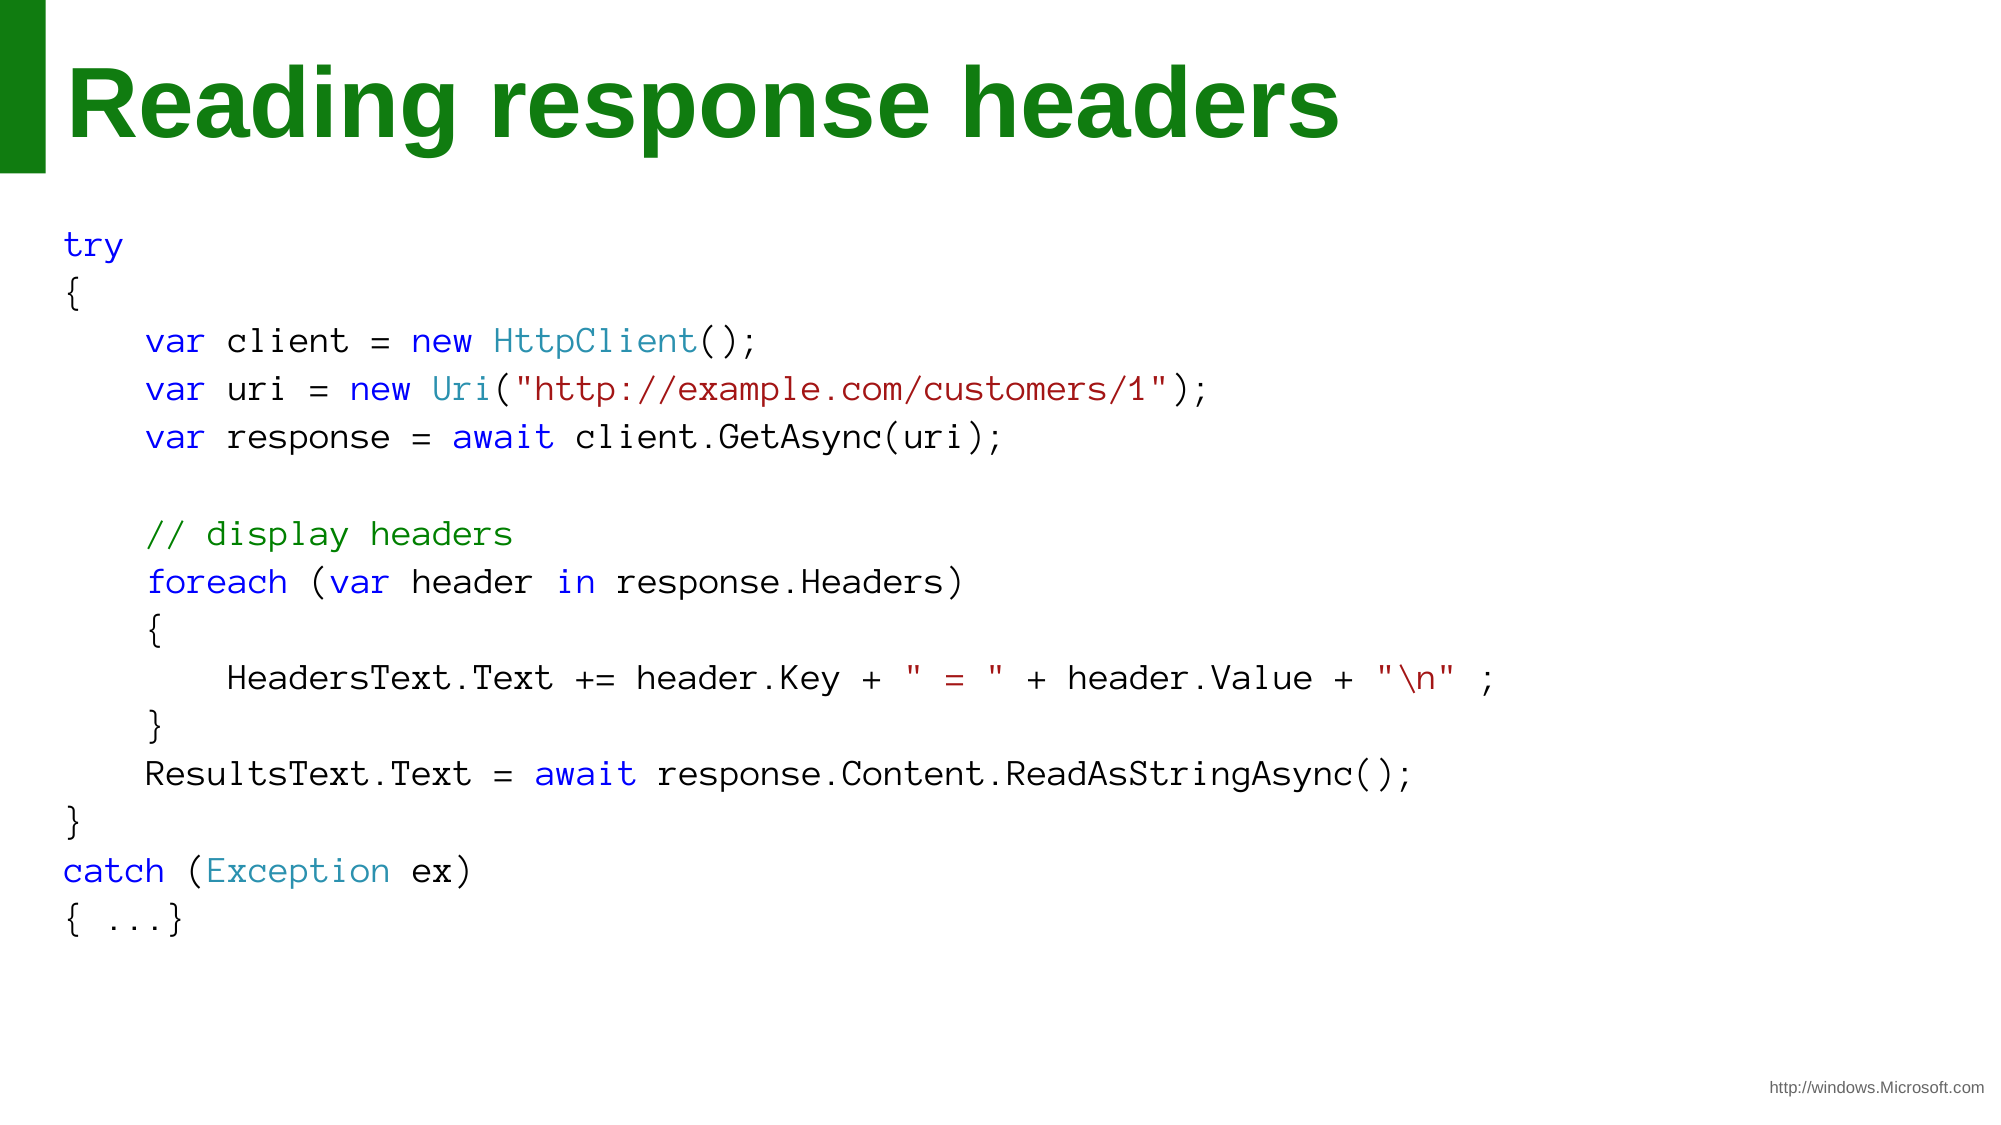

# Reading response headers
try
{
    var client = new HttpClient();
    var uri = new Uri("http://example.com/customers/1");
    var response = await client.GetAsync(uri);
    // display headers
    foreach (var header in response.Headers)
    {
        HeadersText.Text += header.Key + " = " + header.Value + "\n" ;
    }
    ResultsText.Text = await response.Content.ReadAsStringAsync();
}
catch (Exception ex)
{ ...}